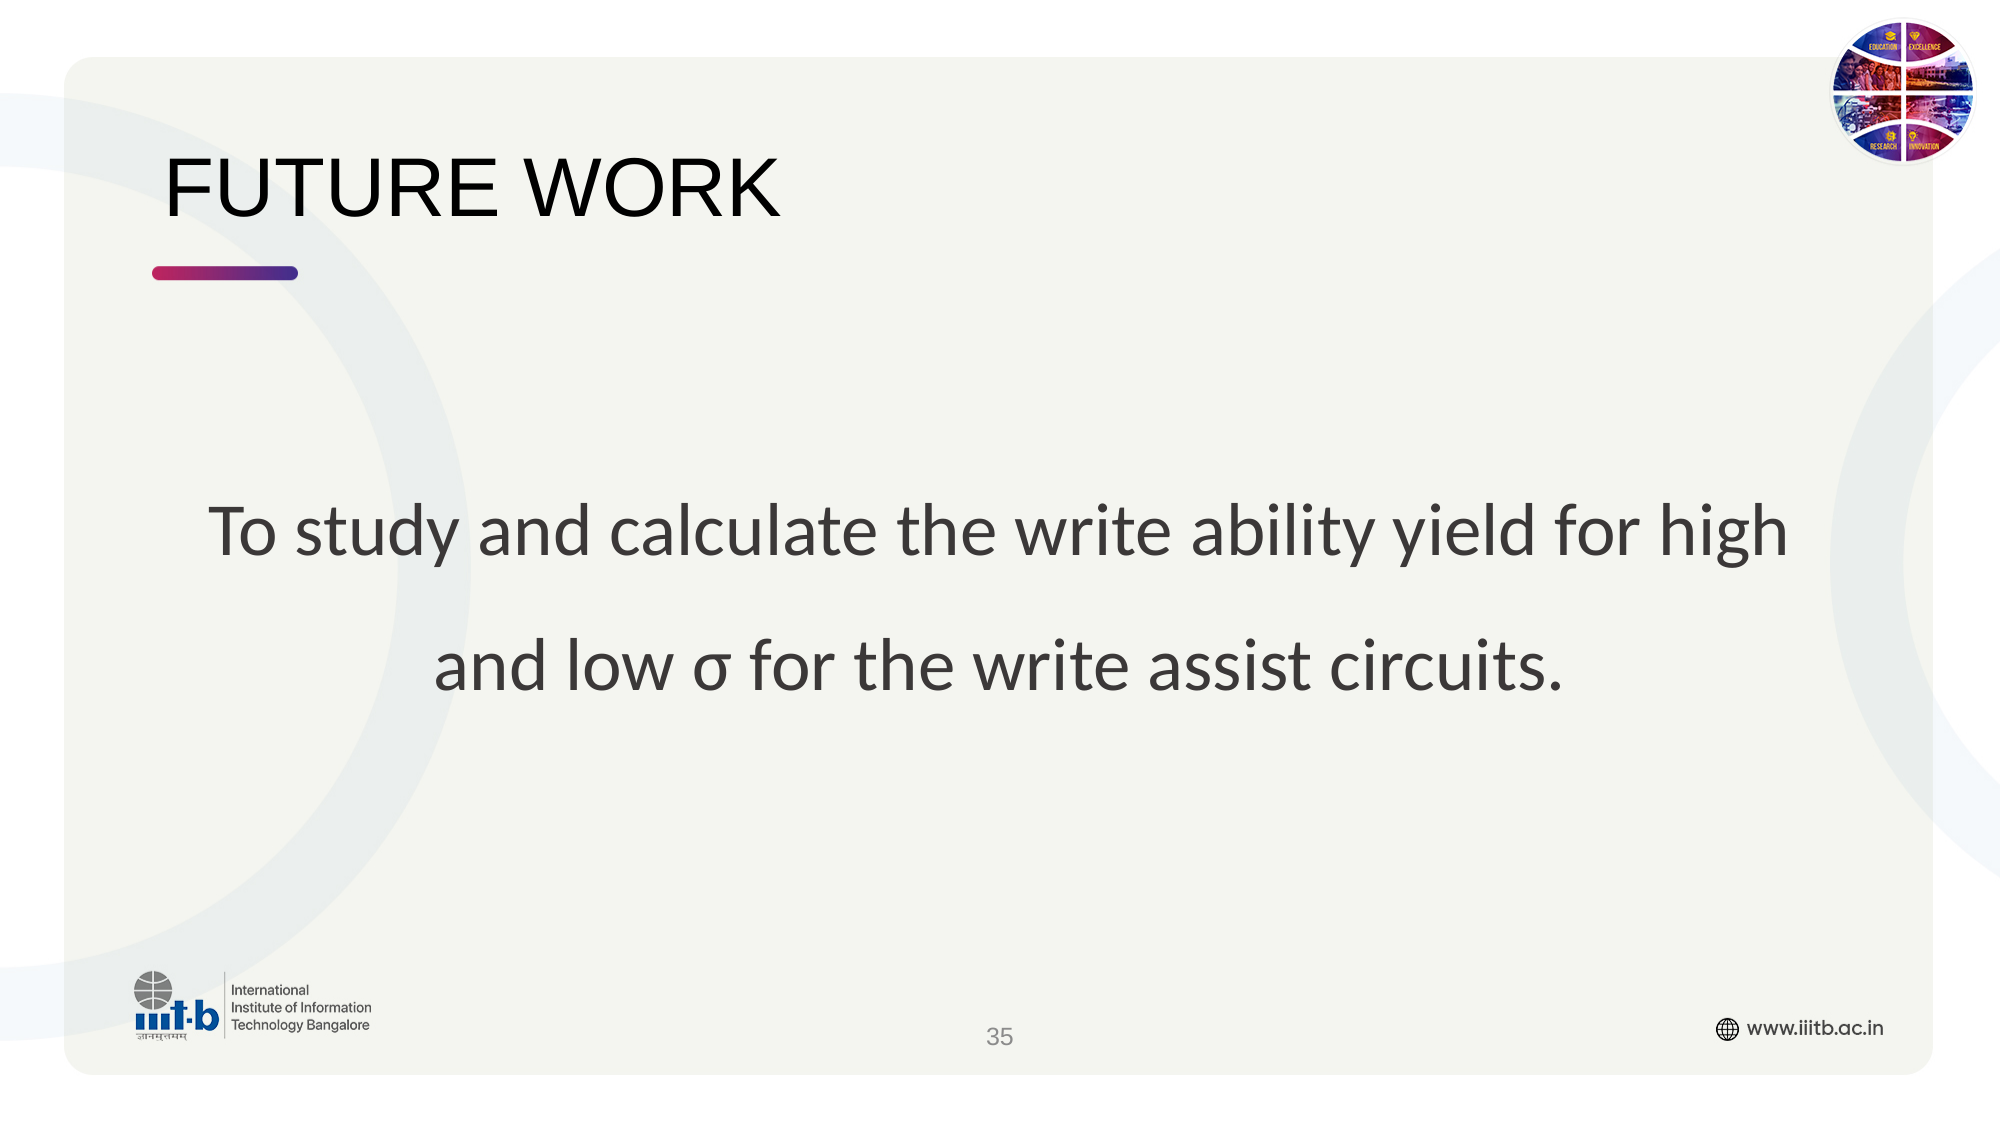

# FUTURE WORK
To study and calculate the write ability yield for high and low σ for the write assist circuits.
35